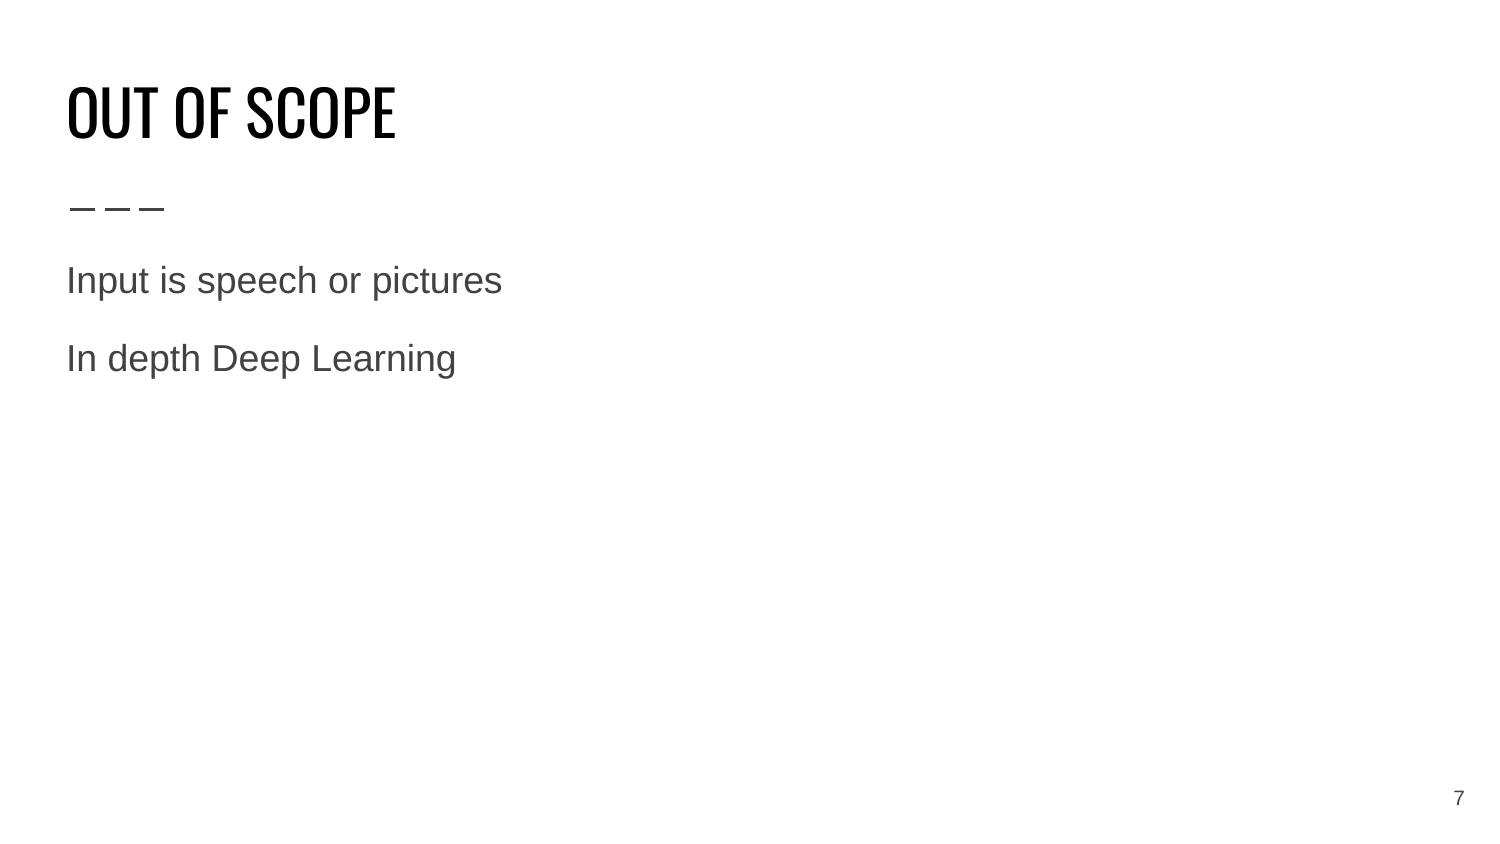

# OUT OF SCOPE
Input is speech or pictures
In depth Deep Learning

7